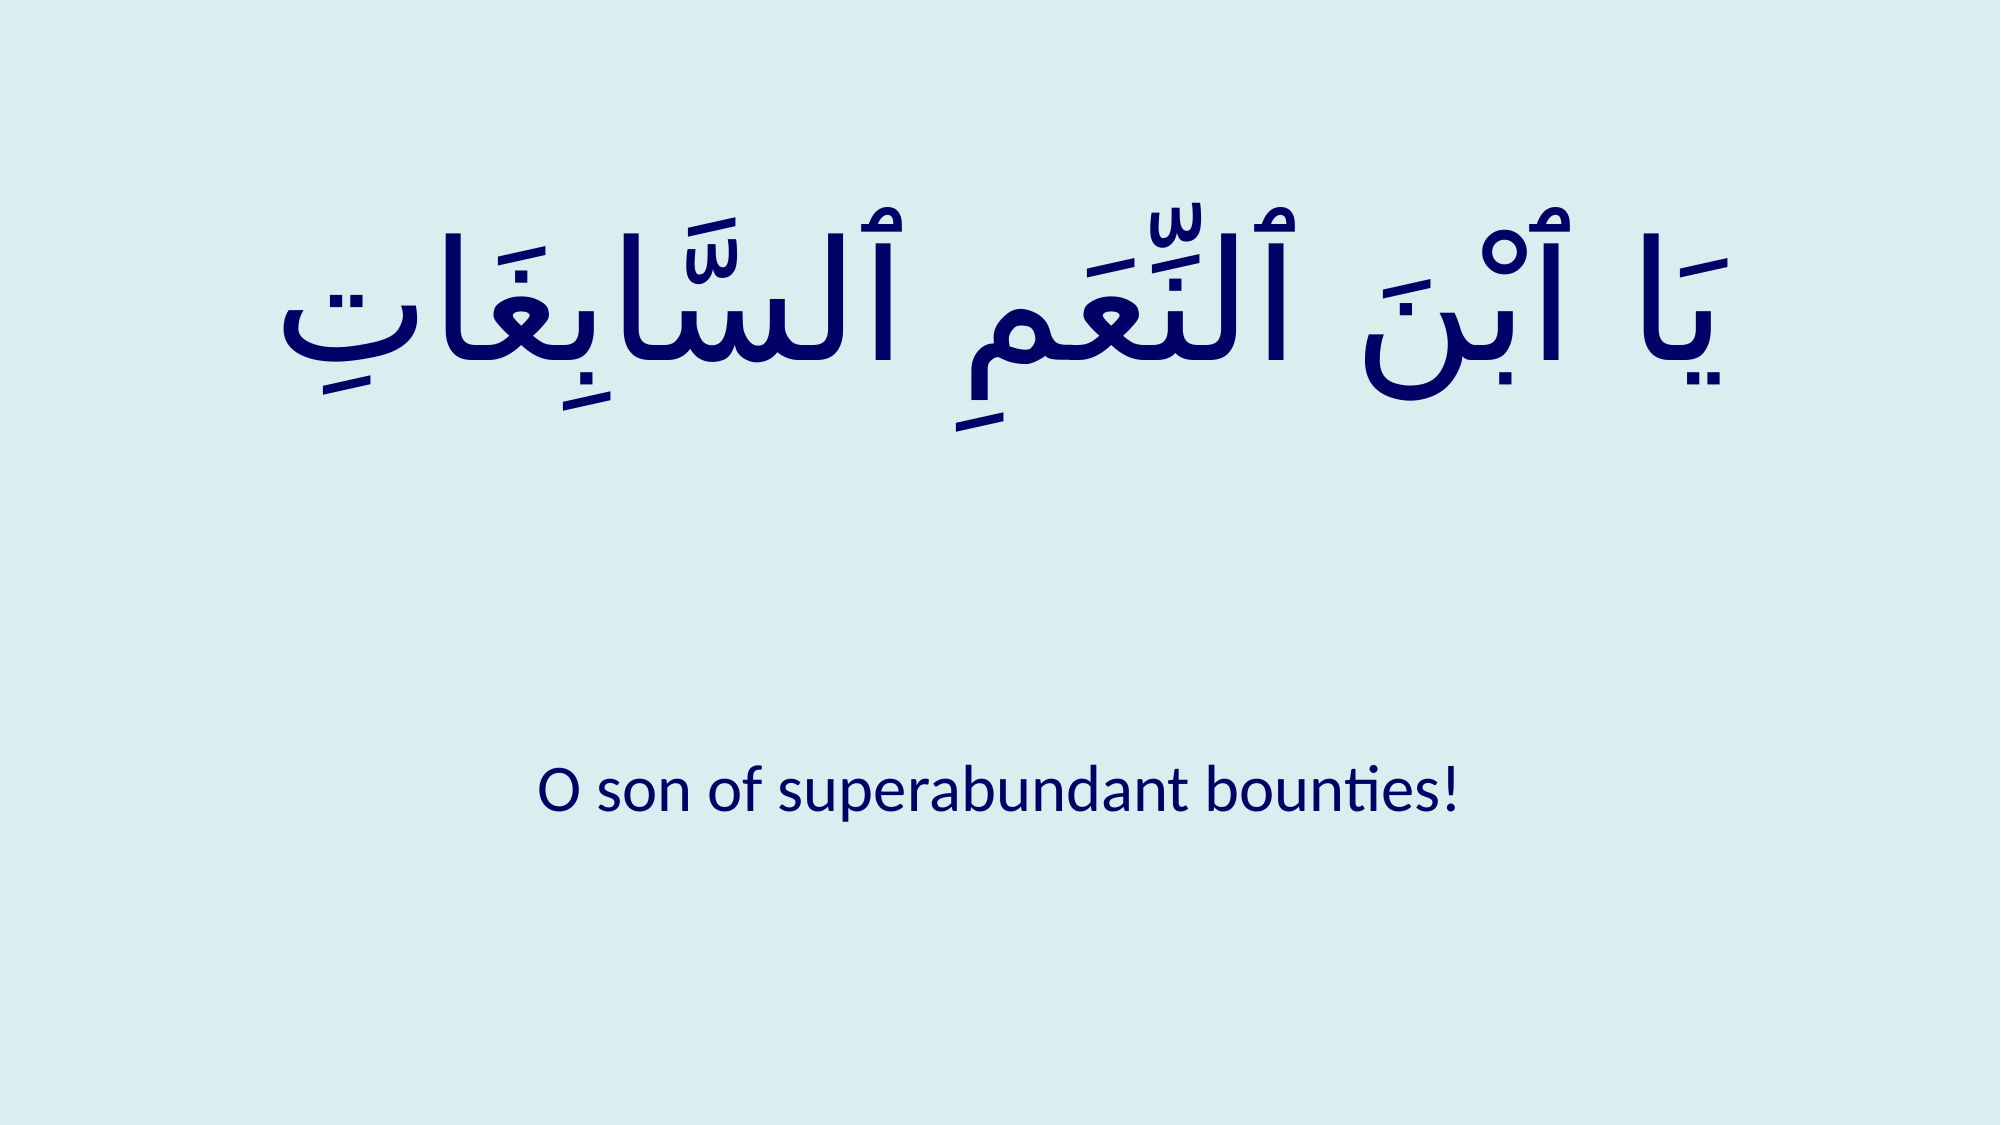

# يَا ٱبْنَ ٱلنِّعَمِ ٱلسَّابِغَاتِ
O son of superabundant bounties!